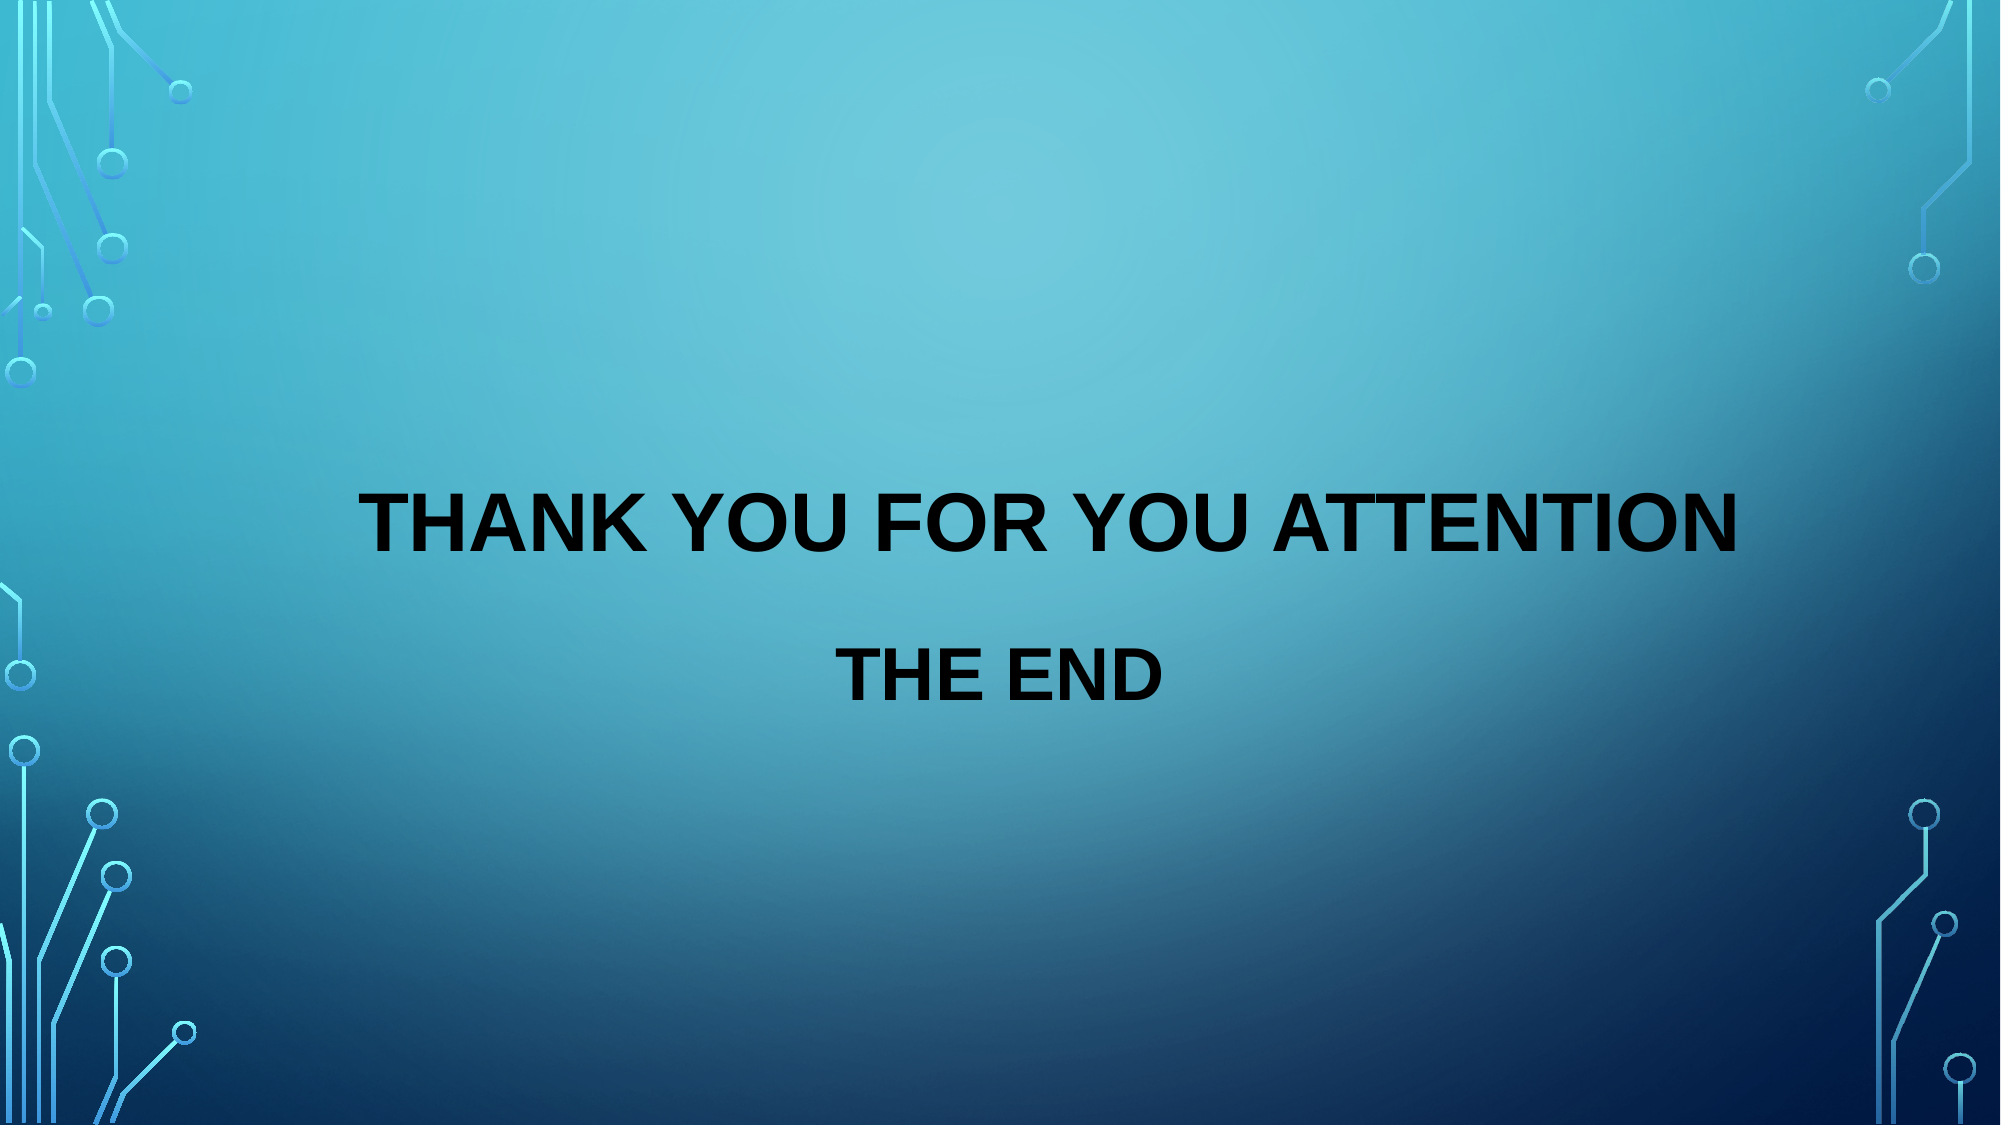

THANK YOU FOR YOU ATTENTION
THE END